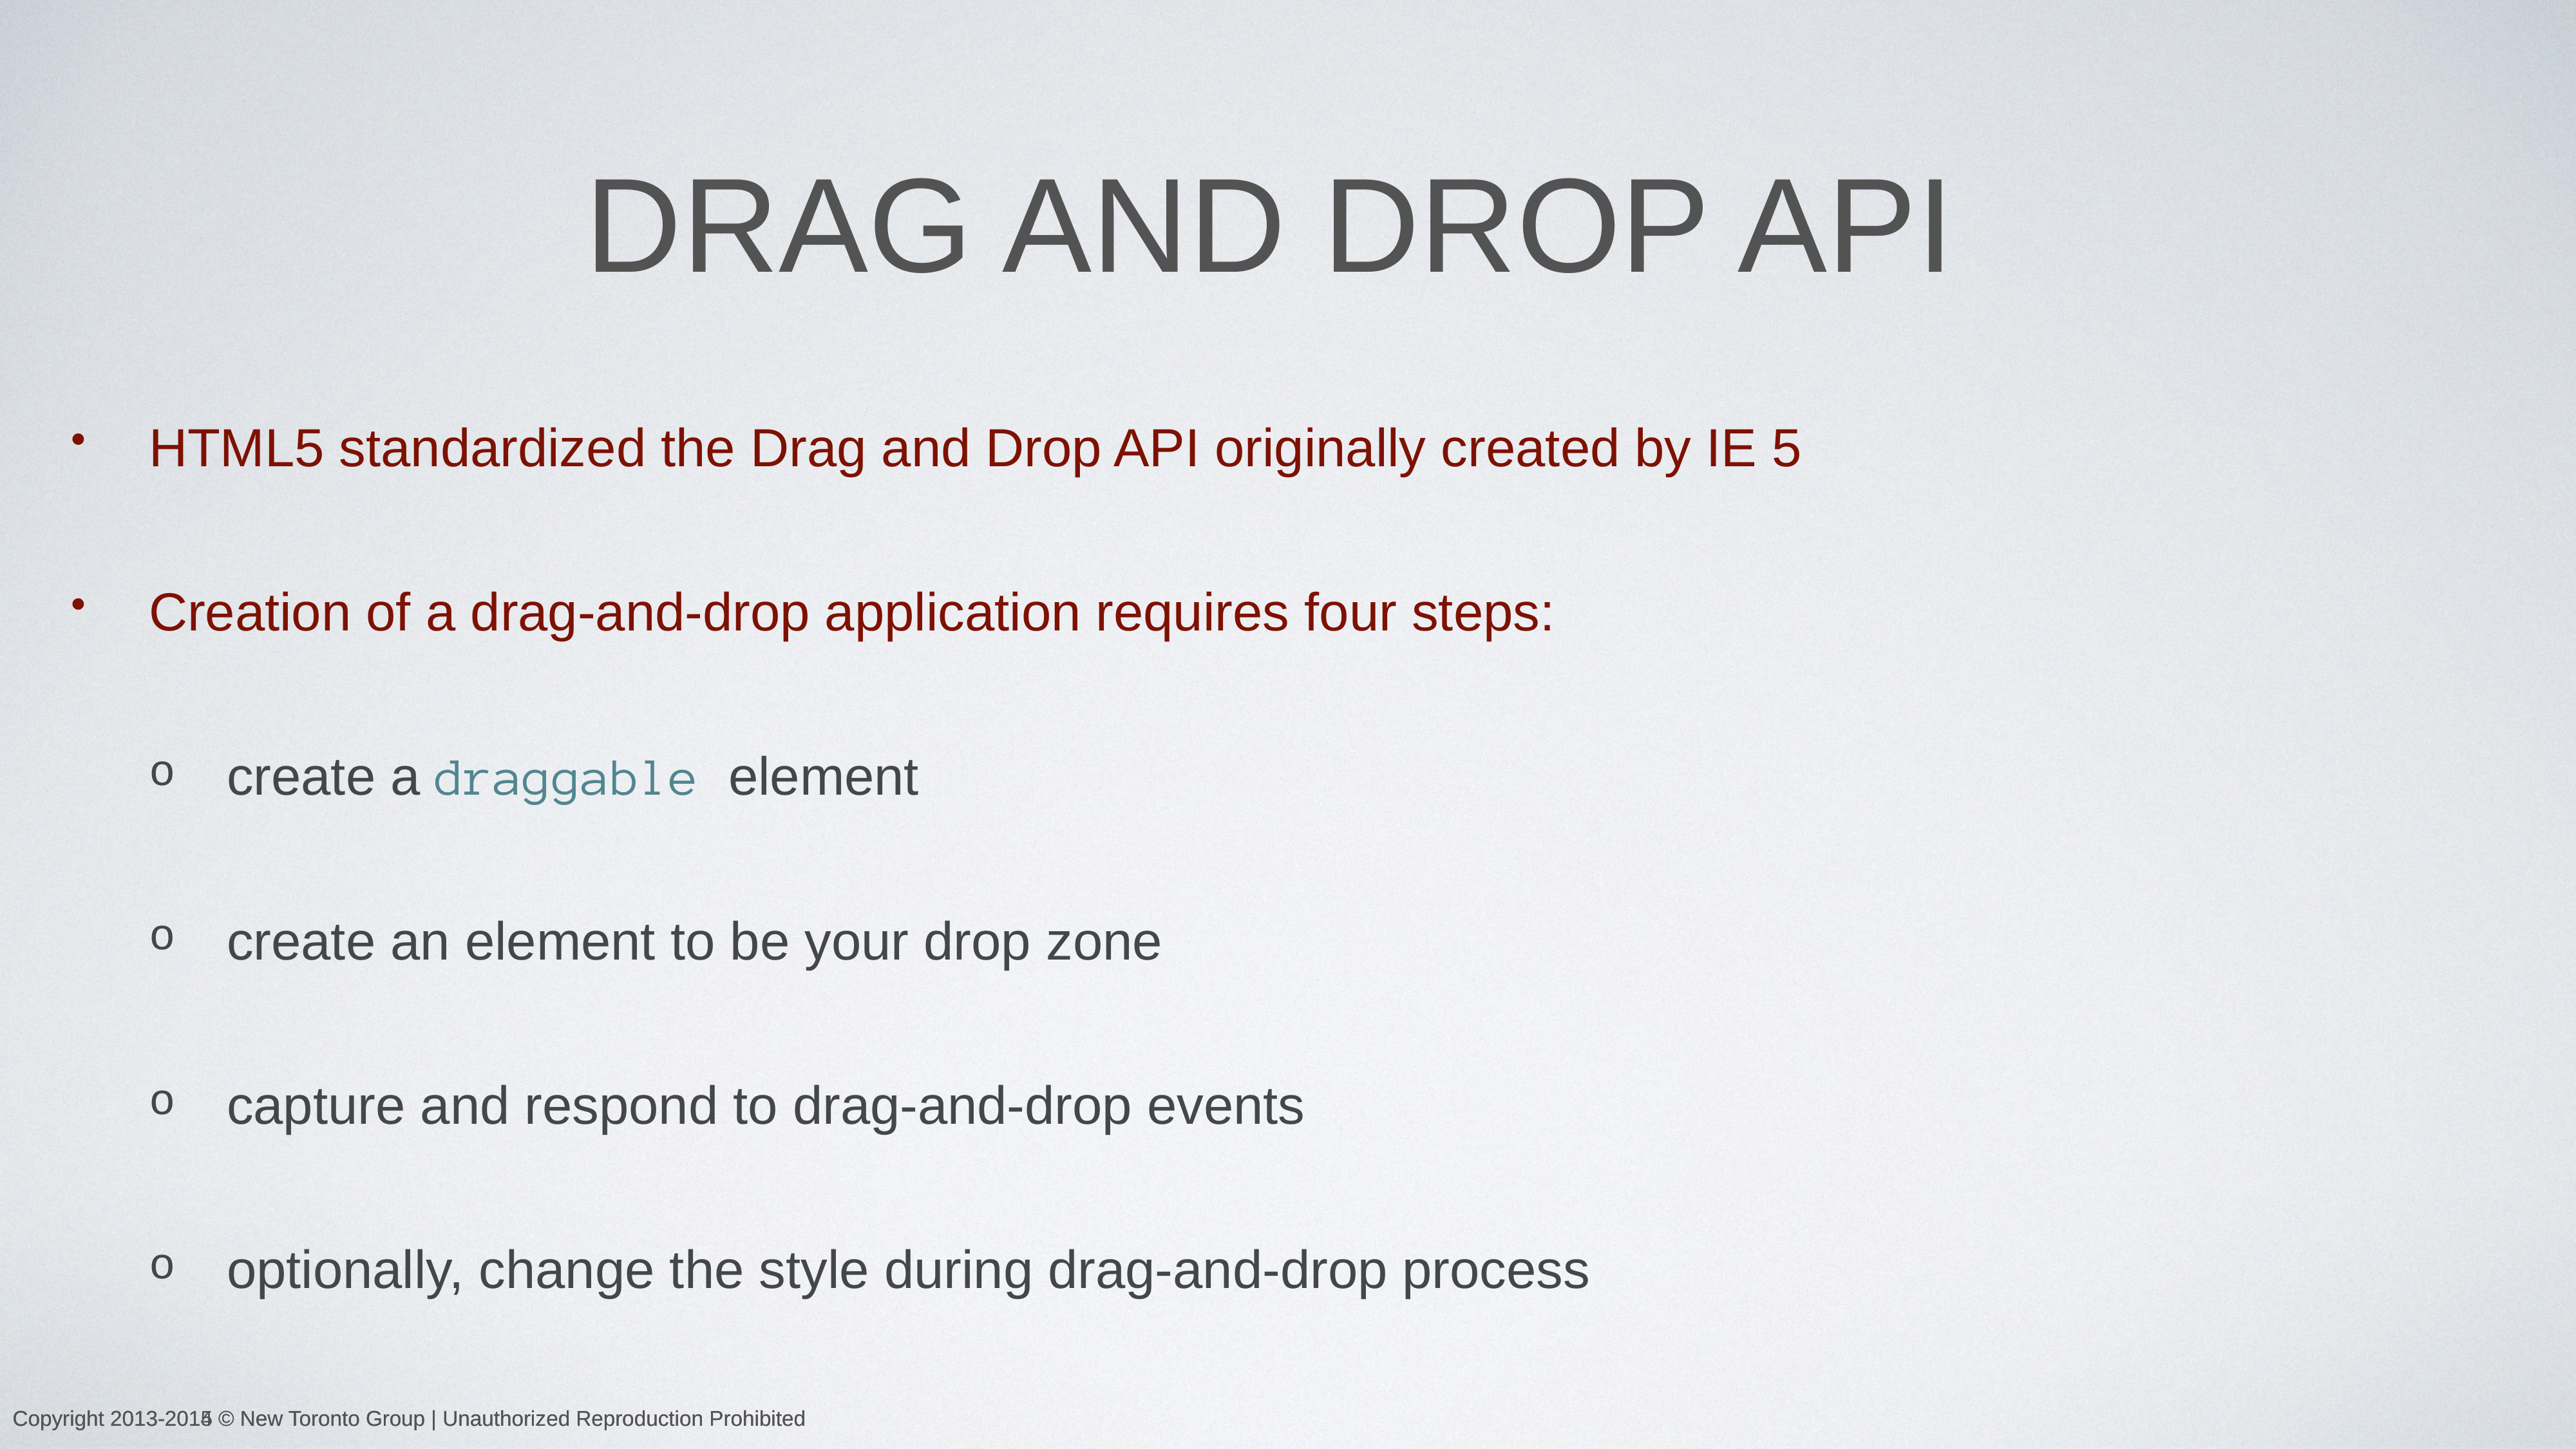

# Drag and Drop API
HTML5 standardized the Drag and Drop API originally created by IE 5
Creation of a drag-and-drop application requires four steps:
create a draggable element
create an element to be your drop zone
capture and respond to drag-and-drop events
optionally, change the style during drag-and-drop process